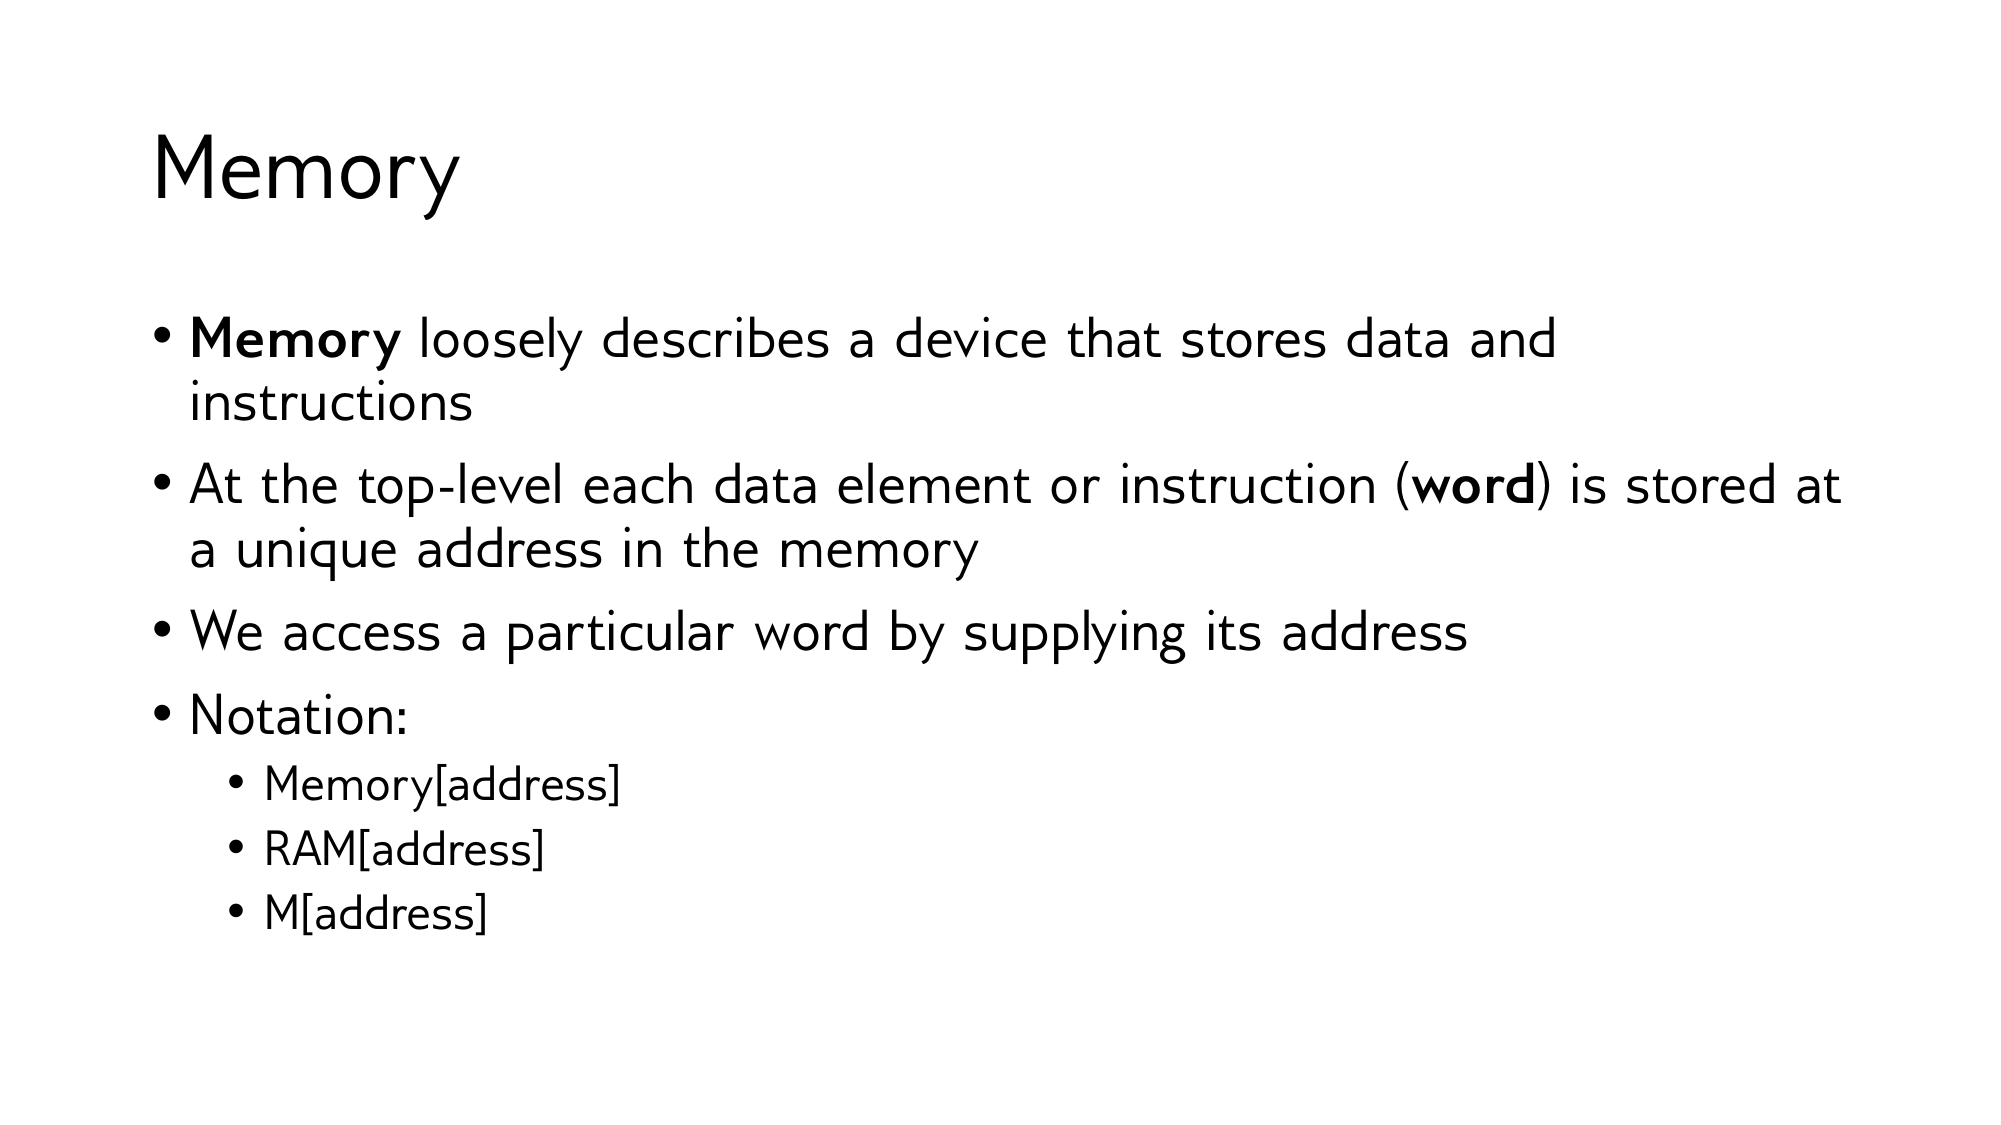

# Memory
Memory loosely describes a device that stores data and instructions
At the top-level each data element or instruction (word) is stored at a unique address in the memory
We access a particular word by supplying its address
Notation:
Memory[address]
RAM[address]
M[address]